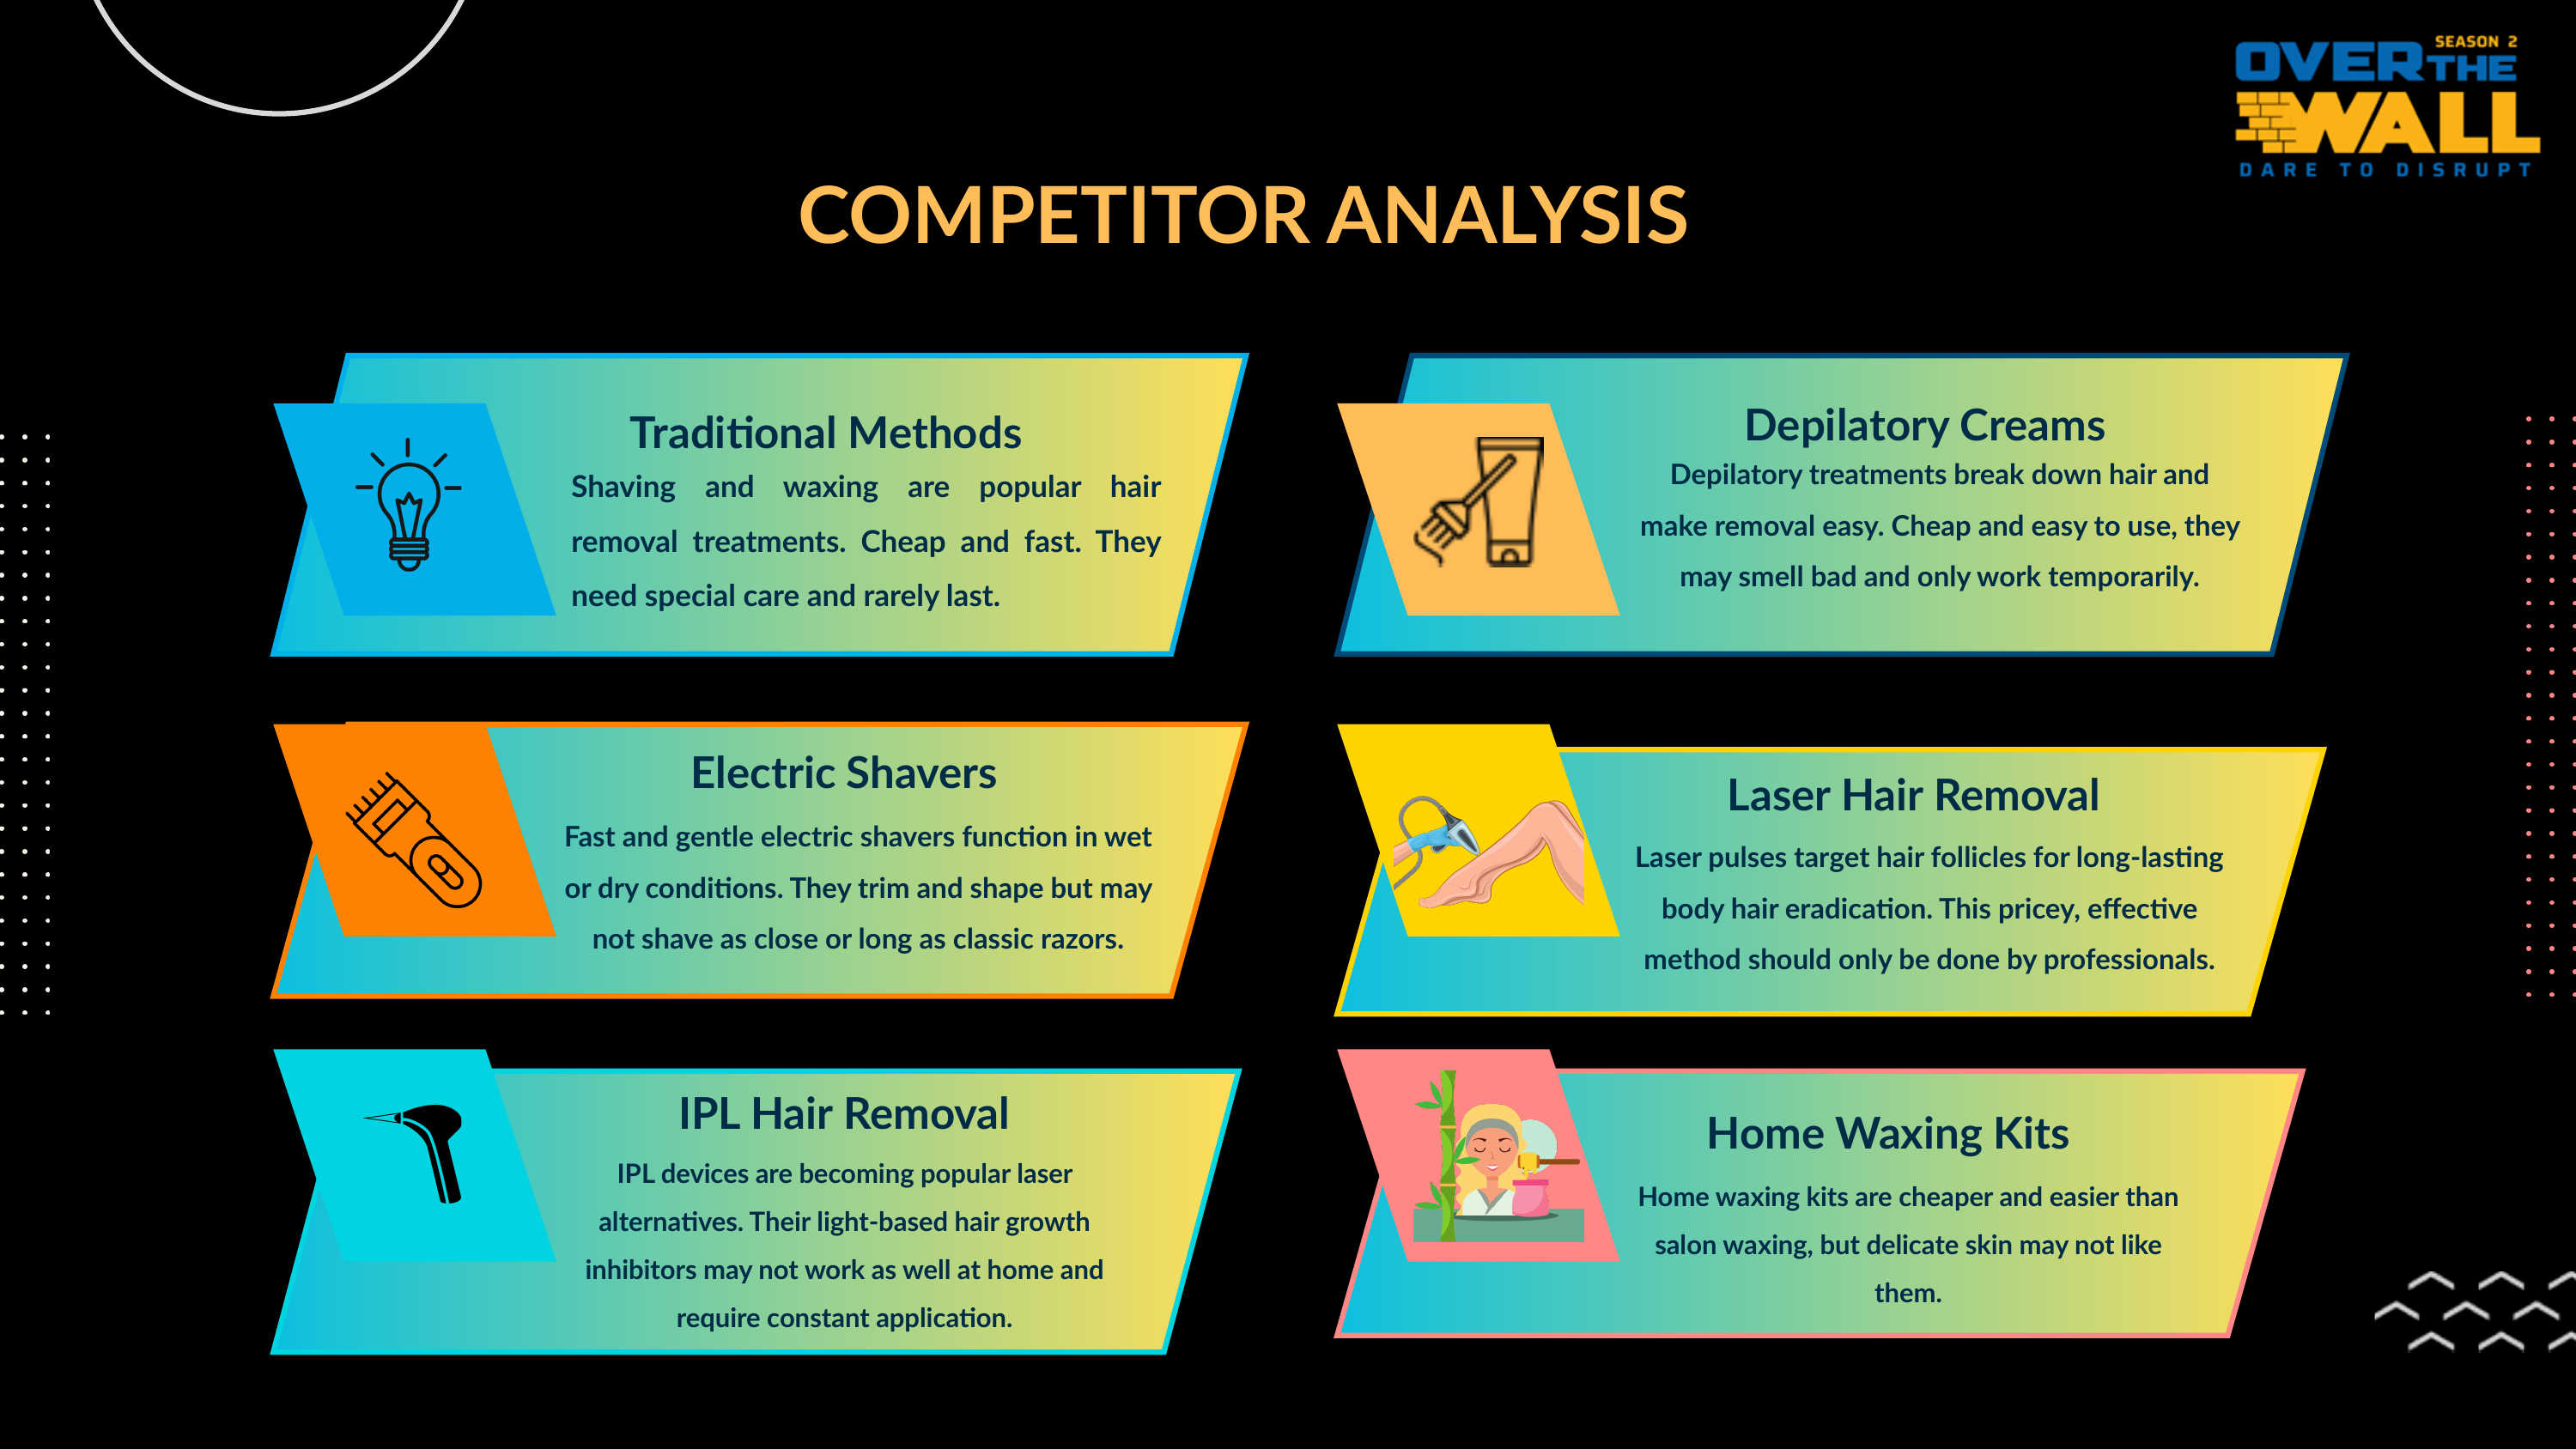

COMPETITOR ANALYSIS

Depilatory Creams

Traditional Methods

Depilatory treatments break down hair and make removal easy. Cheap and easy to use, they may smell bad and only work temporarily.

Shaving and waxing are popular hair removal treatments. Cheap and fast. They need special care and rarely last.

Electric Shavers

 Laser Hair Removal

Fast and gentle electric shavers function in wet or dry conditions. They trim and shape but may not shave as close or long as classic razors.

Laser pulses target hair follicles for long-lasting body hair eradication. This pricey, effective method should only be done by professionals.

IPL Hair Removal

Home Waxing Kits

IPL devices are becoming popular laser alternatives. Their light-based hair growth inhibitors may not work as well at home and require constant application.

Home waxing kits are cheaper and easier than salon waxing, but delicate skin may not like them.